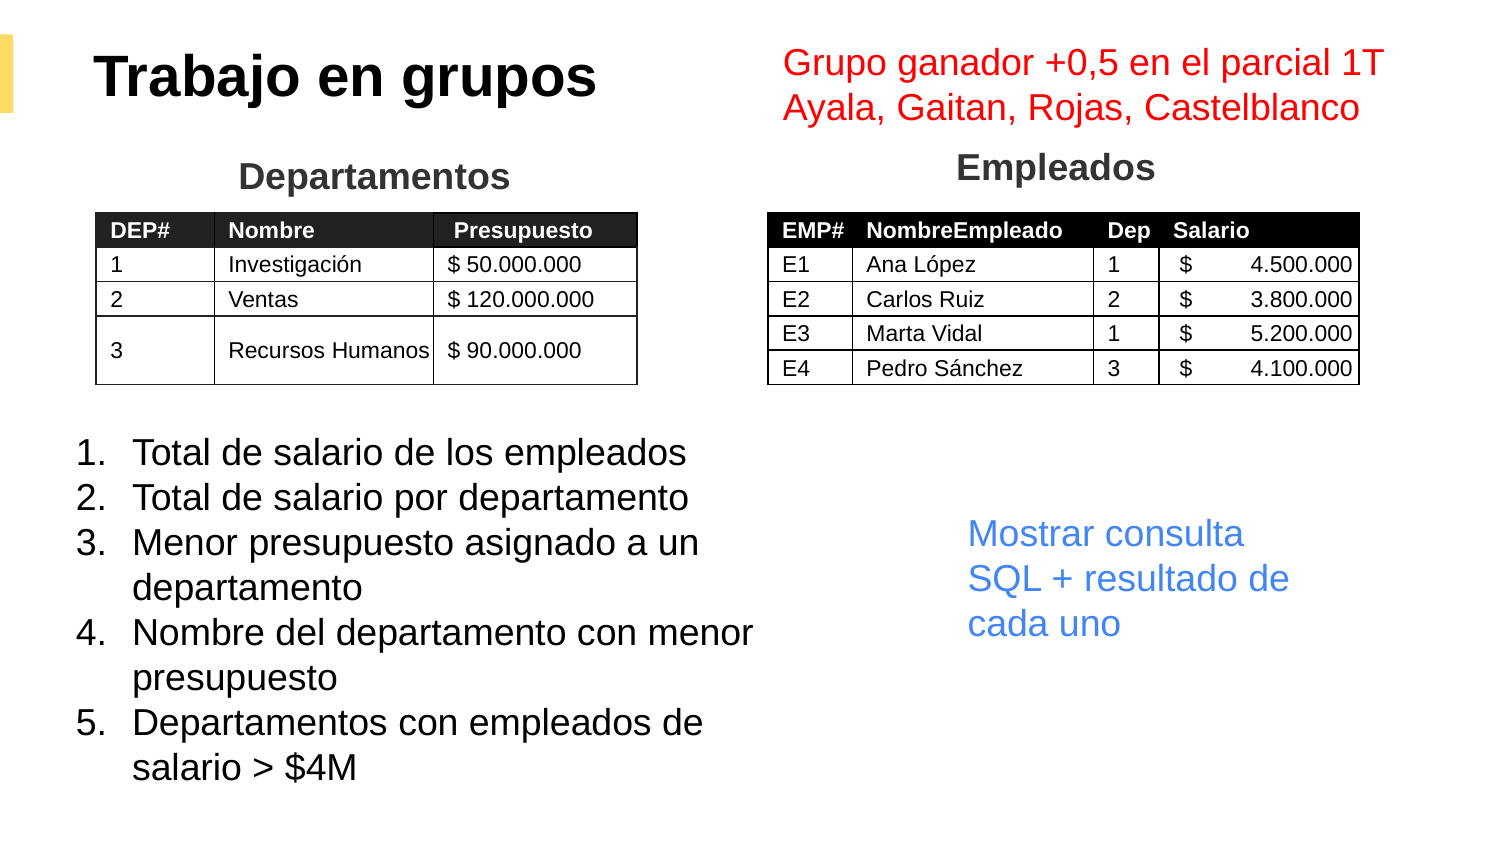

Trabajo en grupos
Grupo ganador +0,5 en el parcial 1T
Ayala, Gaitan, Rojas, Castelblanco

Empleados
Departamentos
| DEP# | Nombre | Presupuesto |
| --- | --- | --- |
| 1 | Investigación | $ 50.000.000 |
| 2 | Ventas | $ 120.000.000 |
| 3 | Recursos Humanos | $ 90.000.000 |
| EMP# | NombreEmpleado | Dep | Salario |
| --- | --- | --- | --- |
| E1 | Ana López | 1 | $ 4.500.000 |
| E2 | Carlos Ruiz | 2 | $ 3.800.000 |
| E3 | Marta Vidal | 1 | $ 5.200.000 |
| E4 | Pedro Sánchez | 3 | $ 4.100.000 |
Total de salario de los empleados
Total de salario por departamento
Menor presupuesto asignado a un departamento
Nombre del departamento con menor presupuesto
Departamentos con empleados de salario > $4M

Mostrar consulta SQL + resultado de cada uno